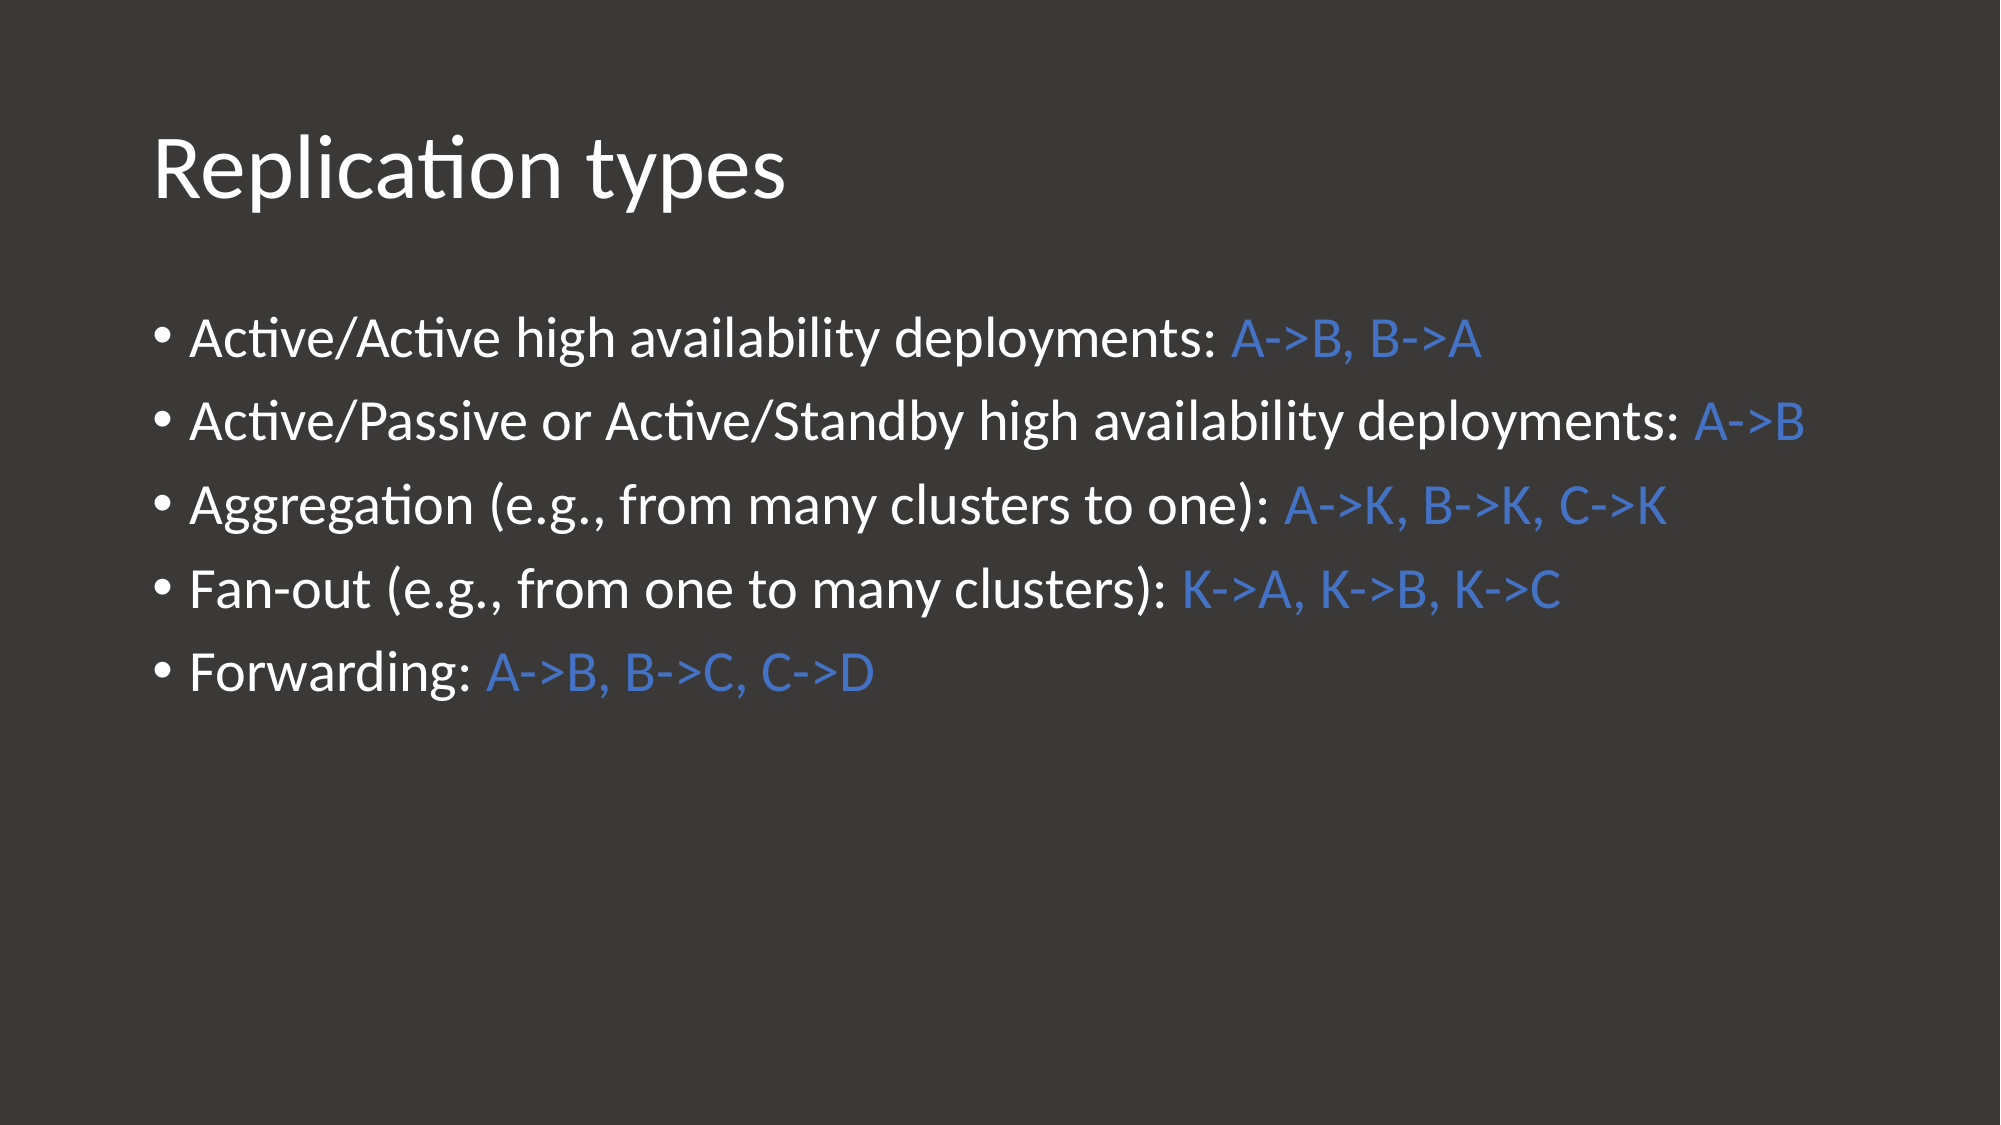

# Replication types
Active/Active high availability deployments: A->B, B->A
Active/Passive or Active/Standby high availability deployments: A->B
Aggregation (e.g., from many clusters to one): A->K, B->K, C->K
Fan-out (e.g., from one to many clusters): K->A, K->B, K->C
Forwarding: A->B, B->C, C->D